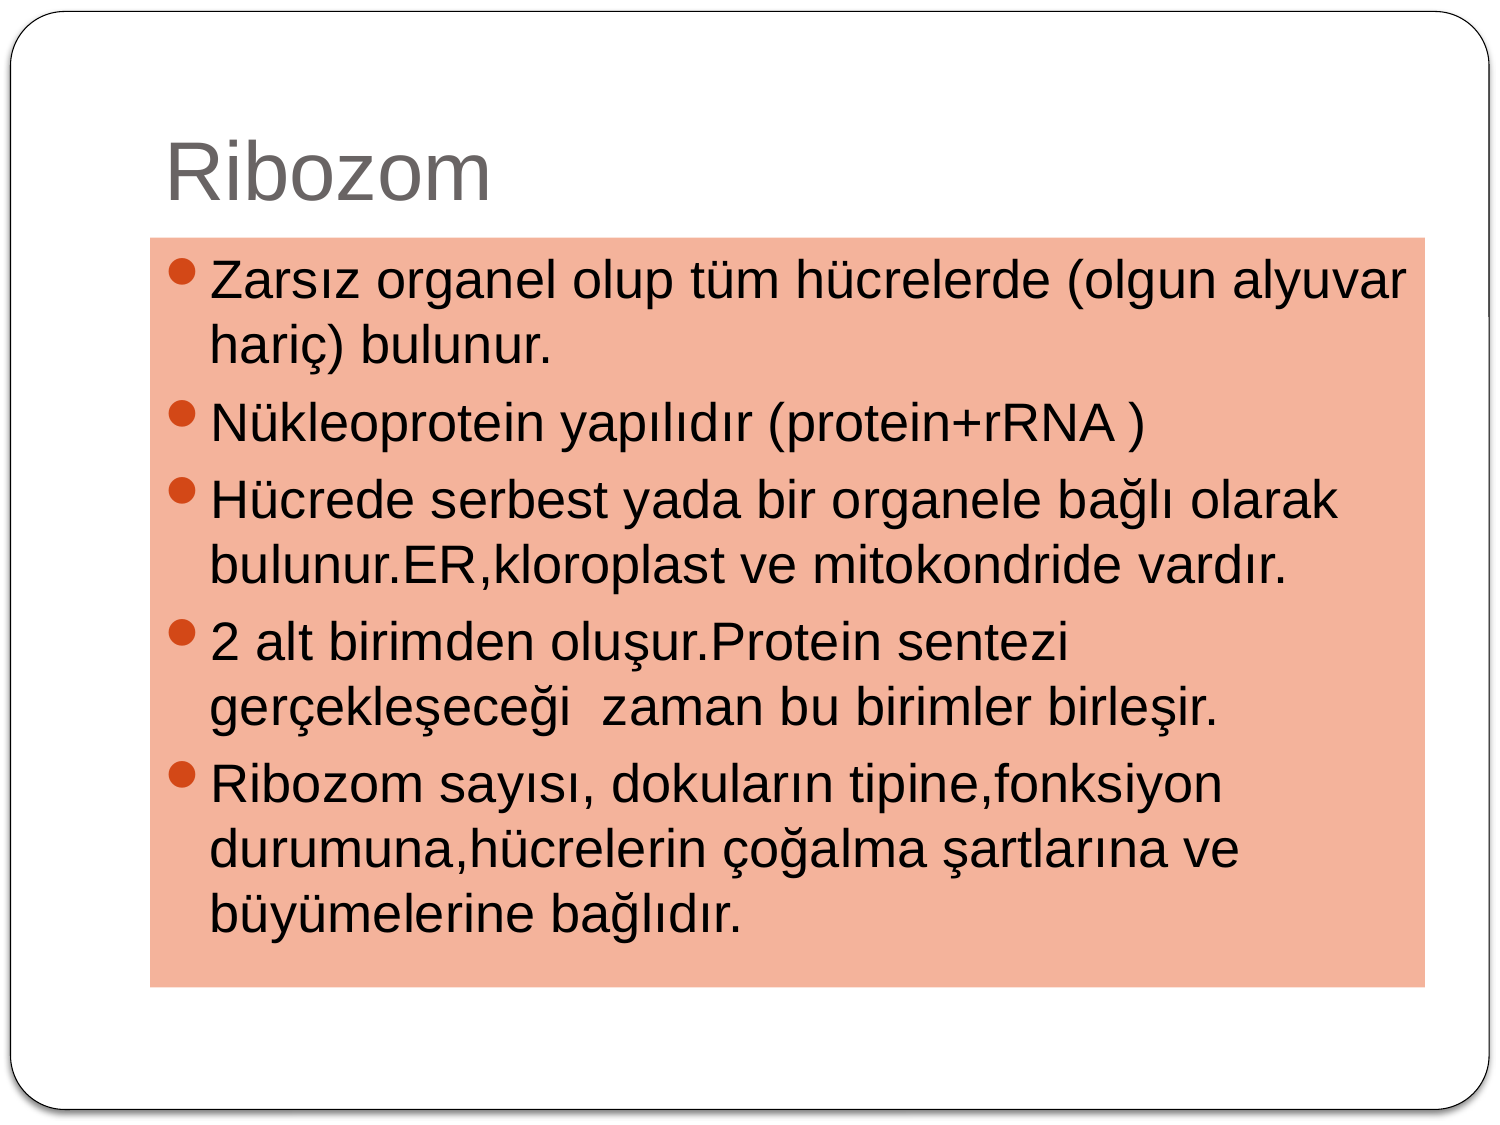

# Ribozom
Zarsız organel olup tüm hücrelerde (olgun alyuvar hariç) bulunur.
Nükleoprotein yapılıdır (protein+rRNA )
Hücrede serbest yada bir organele bağlı olarak bulunur.ER,kloroplast ve mitokondride vardır.
2 alt birimden oluşur.Protein sentezi gerçekleşeceği  zaman bu birimler birleşir.
Ribozom sayısı, dokuların tipine,fonksiyon durumuna,hücrelerin çoğalma şartlarına ve büyümelerine bağlıdır.